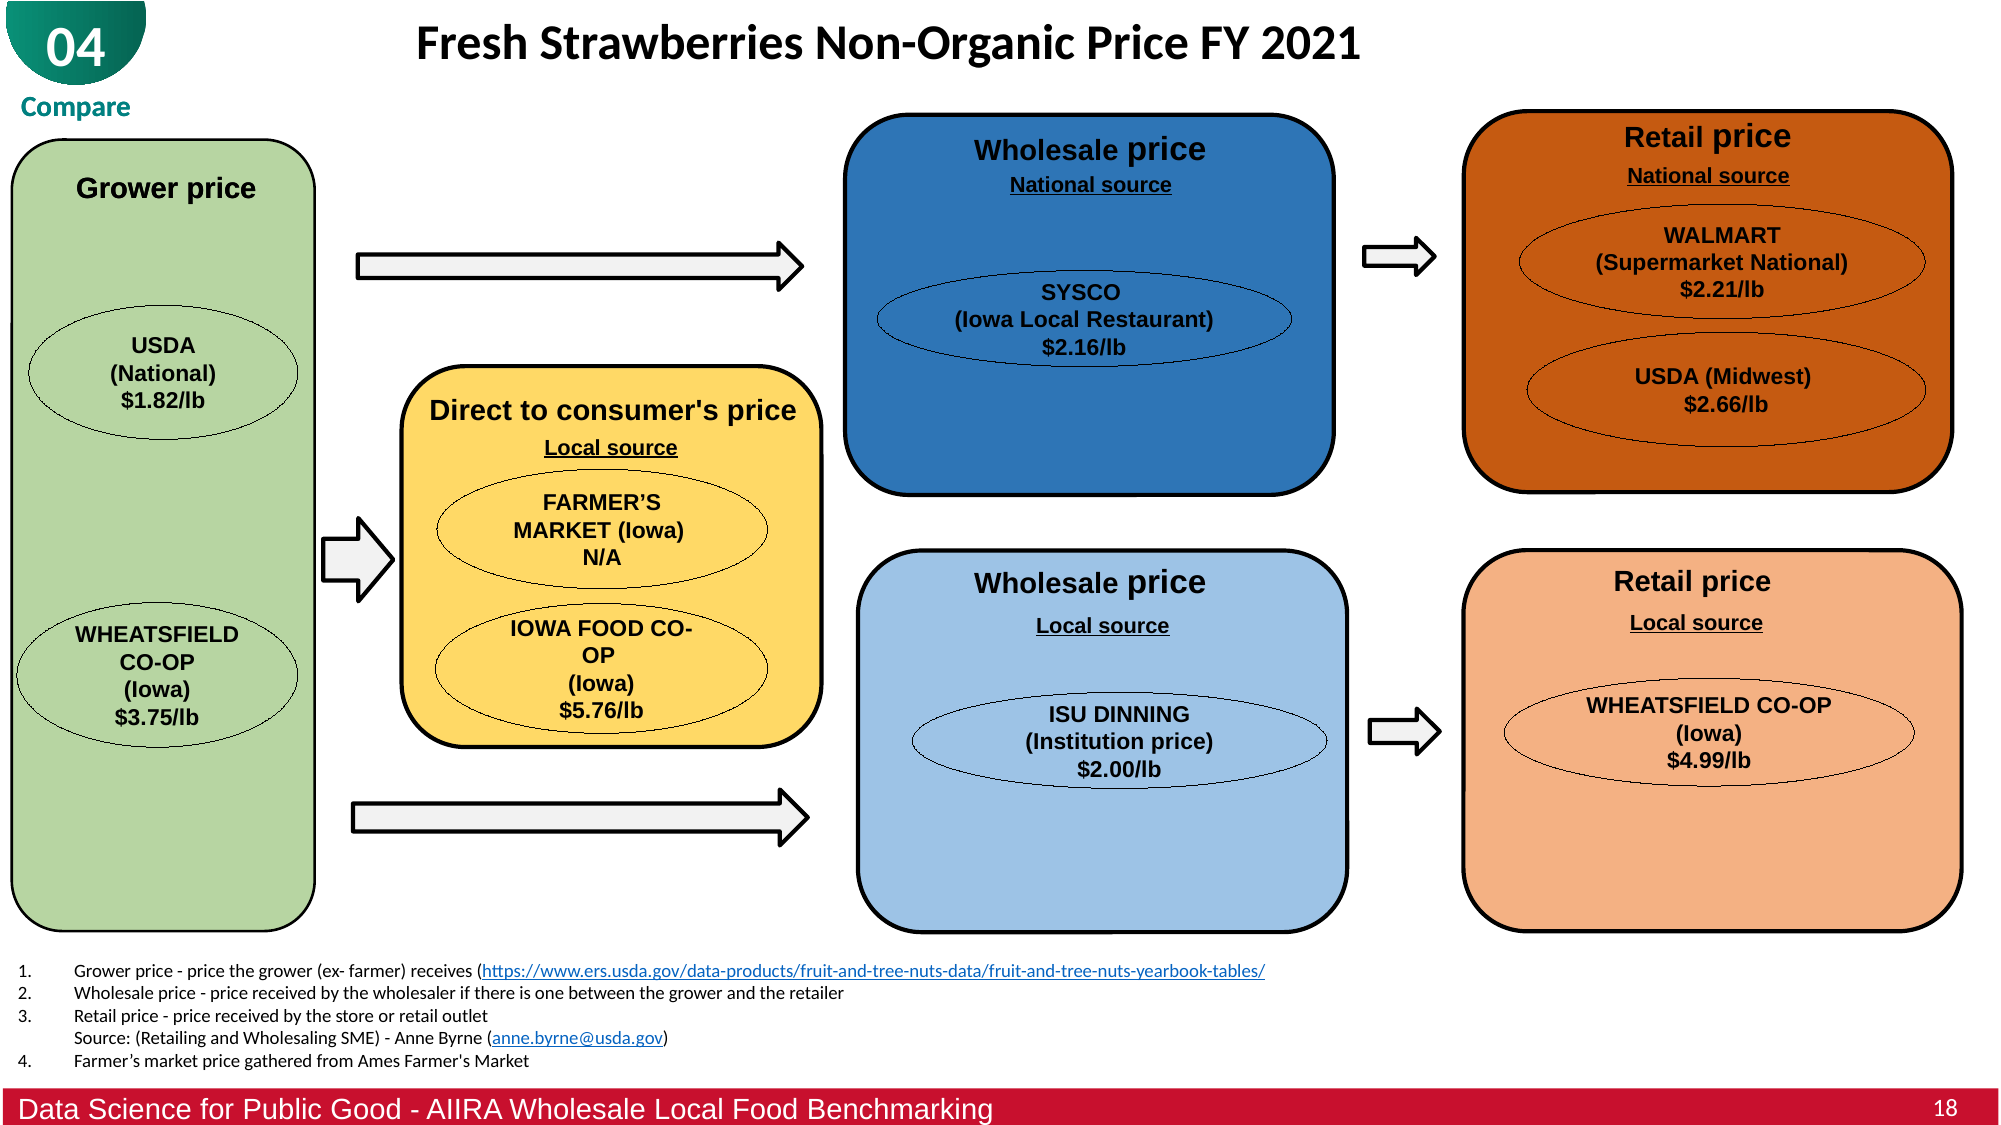

04
04
Fresh Strawberries Non-Organic Price FY 2021
Fresh Strawberries Non-Organic Price FY 2021
Compare
Compare
Retail price

Wholesale price

National source
Grower price
Grower price
National source
WALMART
(Supermarket National)
$2.21/lb

SYSCO
(Iowa Local Restaurant)
$2.16/lb
USDA (National) $1.82/lb
USDA (Midwest)
$2.66/lb

Direct to consumer's price
Local source
FARMER’S MARKET (Iowa)
N/A

Wholesale price
Retail price
Local source
WHEATSFIELD CO-OP
(Iowa)
$3.75/lb
IOWA FOOD CO-OP
(Iowa)
$5.76/lb
Local source
WHEATSFIELD CO-OP
(Iowa)
$4.99/lb
ISU DINNING
(Institution price)
$2.00/lb

Grower price - price the grower (ex- farmer) receives (https://www.ers.usda.gov/data-products/fruit-and-tree-nuts-data/fruit-and-tree-nuts-yearbook-tables/
Wholesale price - price received by the wholesaler if there is one between the grower and the retailer
Retail price - price received by the store or retail outlet
Source: (Retailing and Wholesaling SME) - Anne Byrne (anne.byrne@usda.gov)
Farmer’s market price gathered from Ames Farmer's Market

18
18
Data Science for Public Good - AIIRA Wholesale Local Food Benchmarking